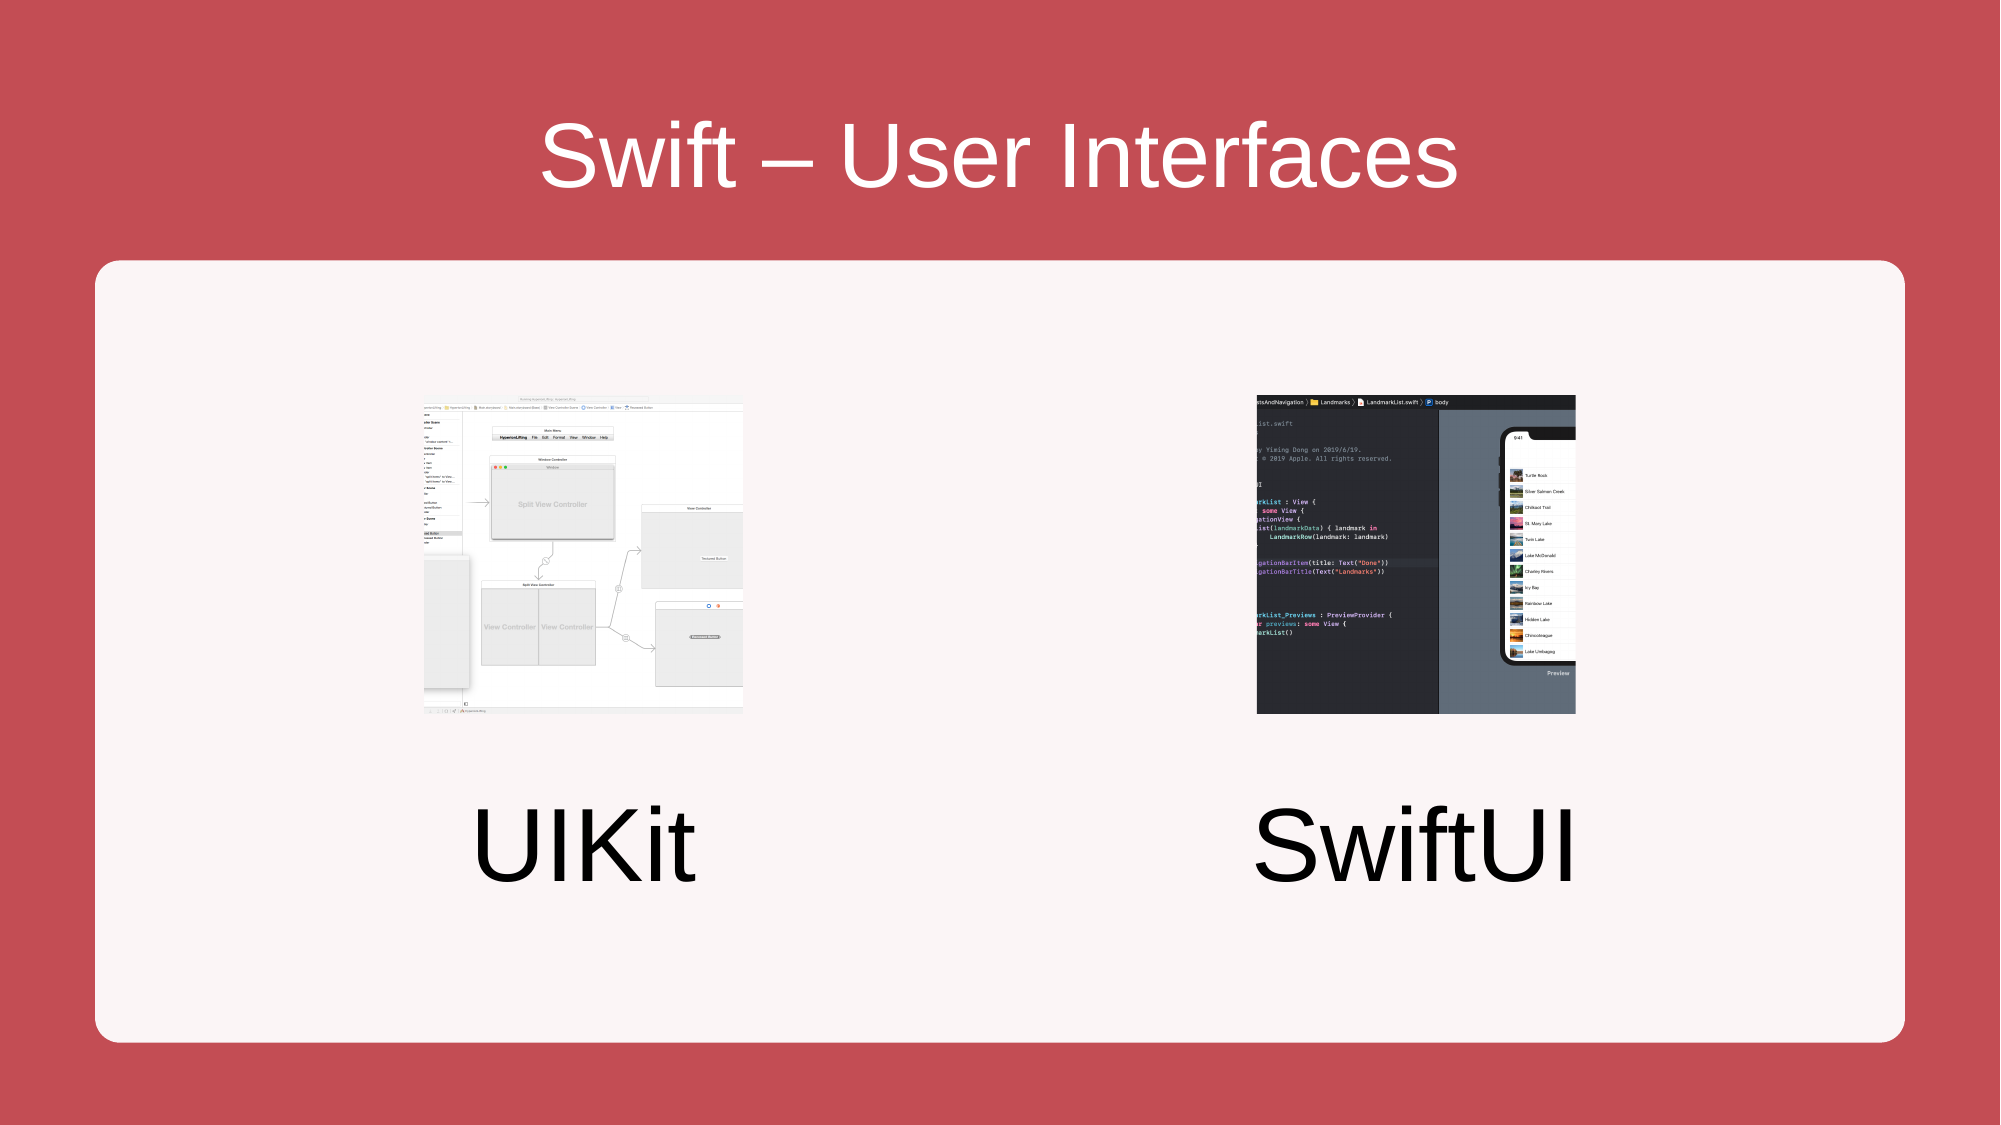

# Swift – User Interfaces

UIKit
SwiftUI